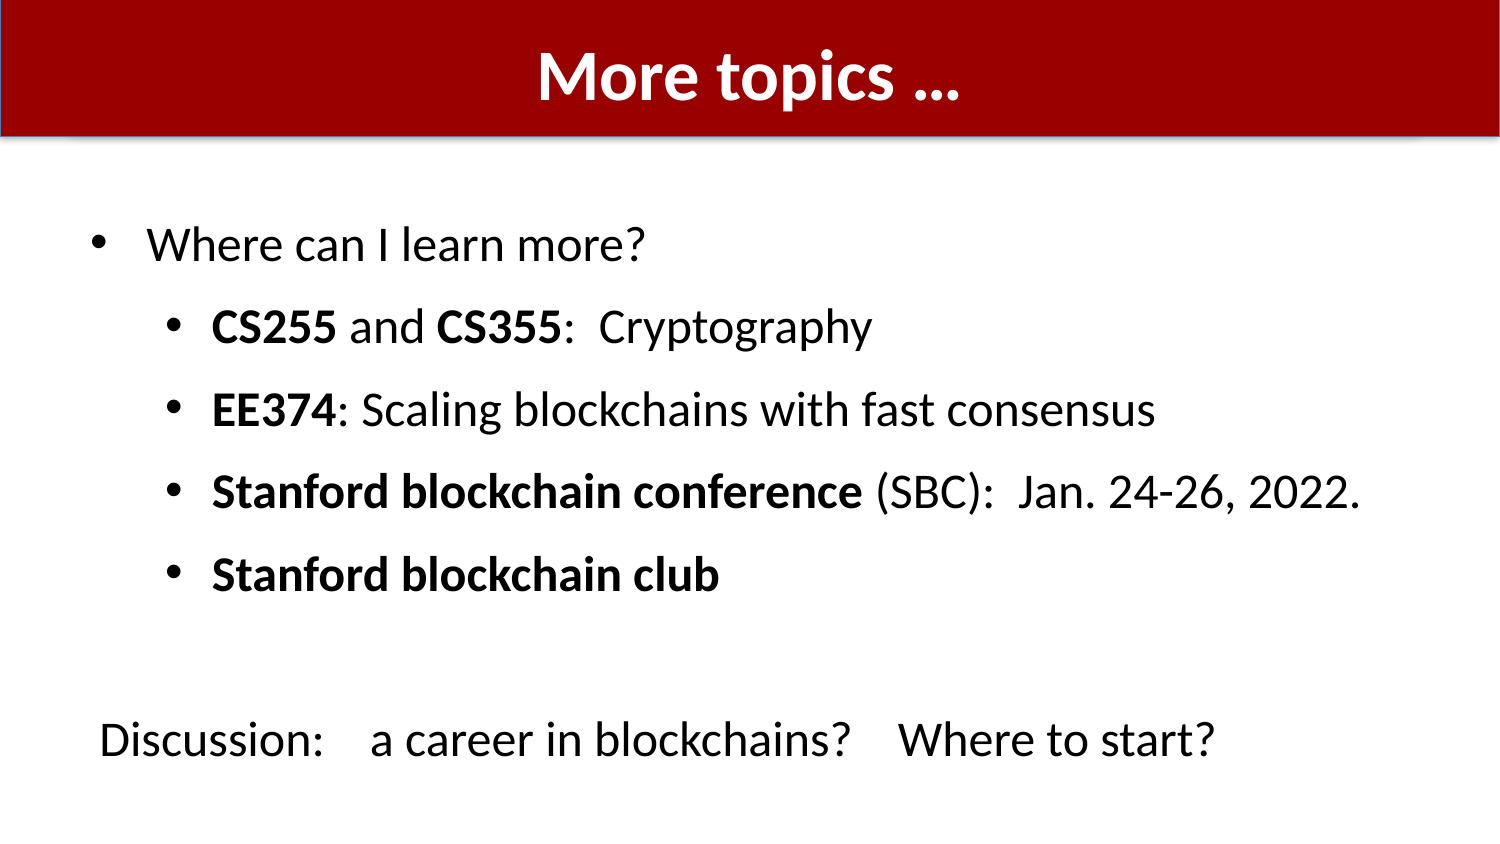

# More topics …
Where can I learn more?
CS255 and CS355:  Cryptography
EE374: Scaling blockchains with fast consensus
Stanford blockchain conference (SBC):  Jan. 24-26, 2022.
Stanford blockchain club

Discussion:    a career in blockchains?    Where to start?